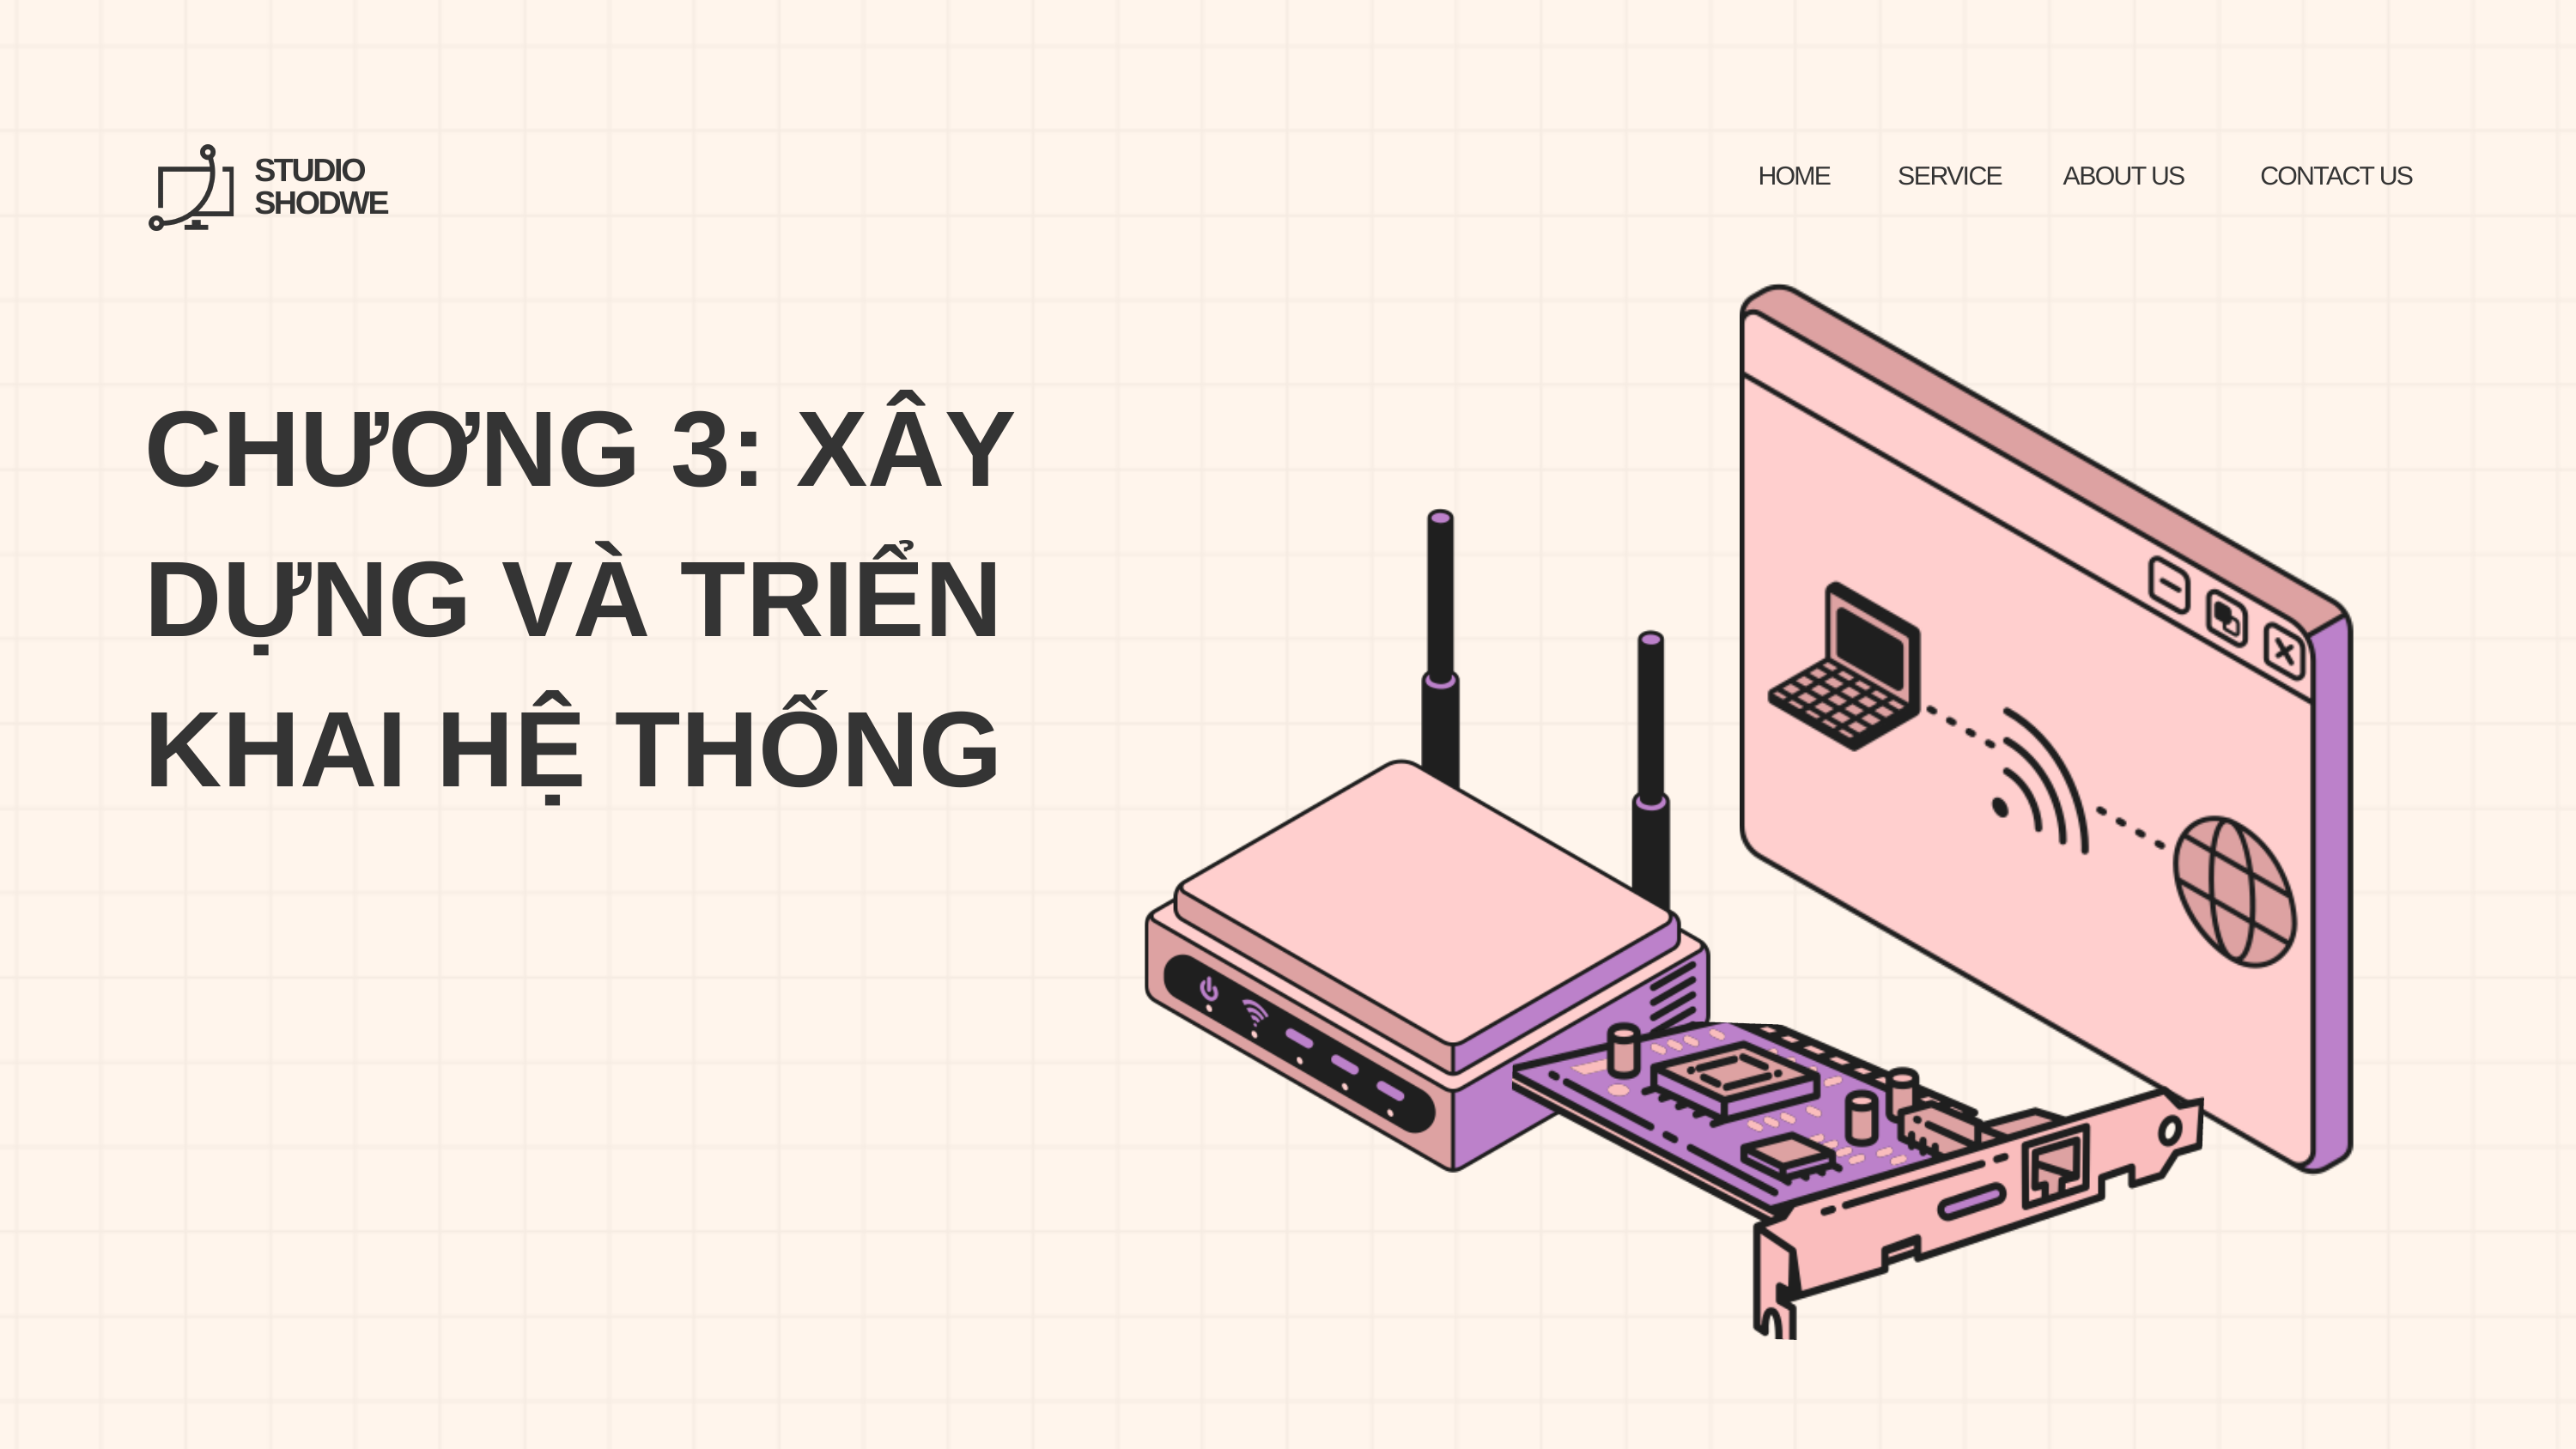

STUDIO SHODWE
HOME
SERVICE
ABOUT US
CONTACT US

CHƯƠNG 3: XÂY DỰNG VÀ TRIỂN KHAI HỆ THỐNG